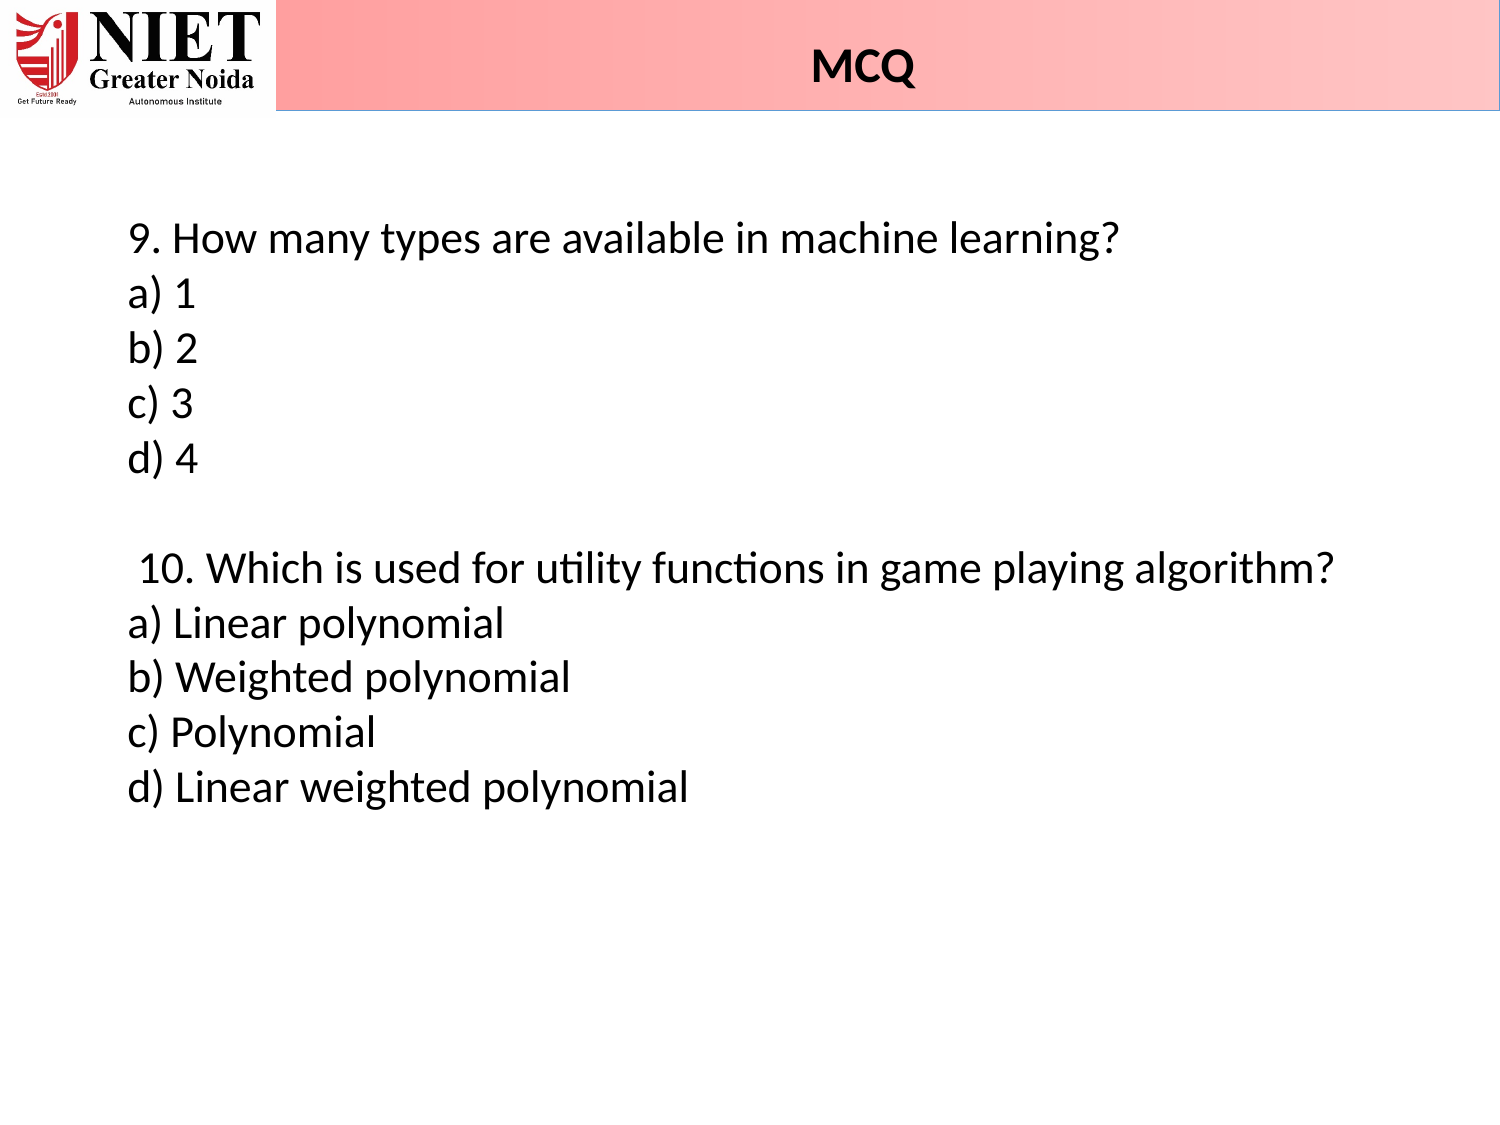

MCQ
9. How many types are available in machine learning?
a) 1
b) 2
c) 3
d) 4
 10. Which is used for utility functions in game playing algorithm?
a) Linear polynomial
b) Weighted polynomial
c) Polynomial
d) Linear weighted polynomial